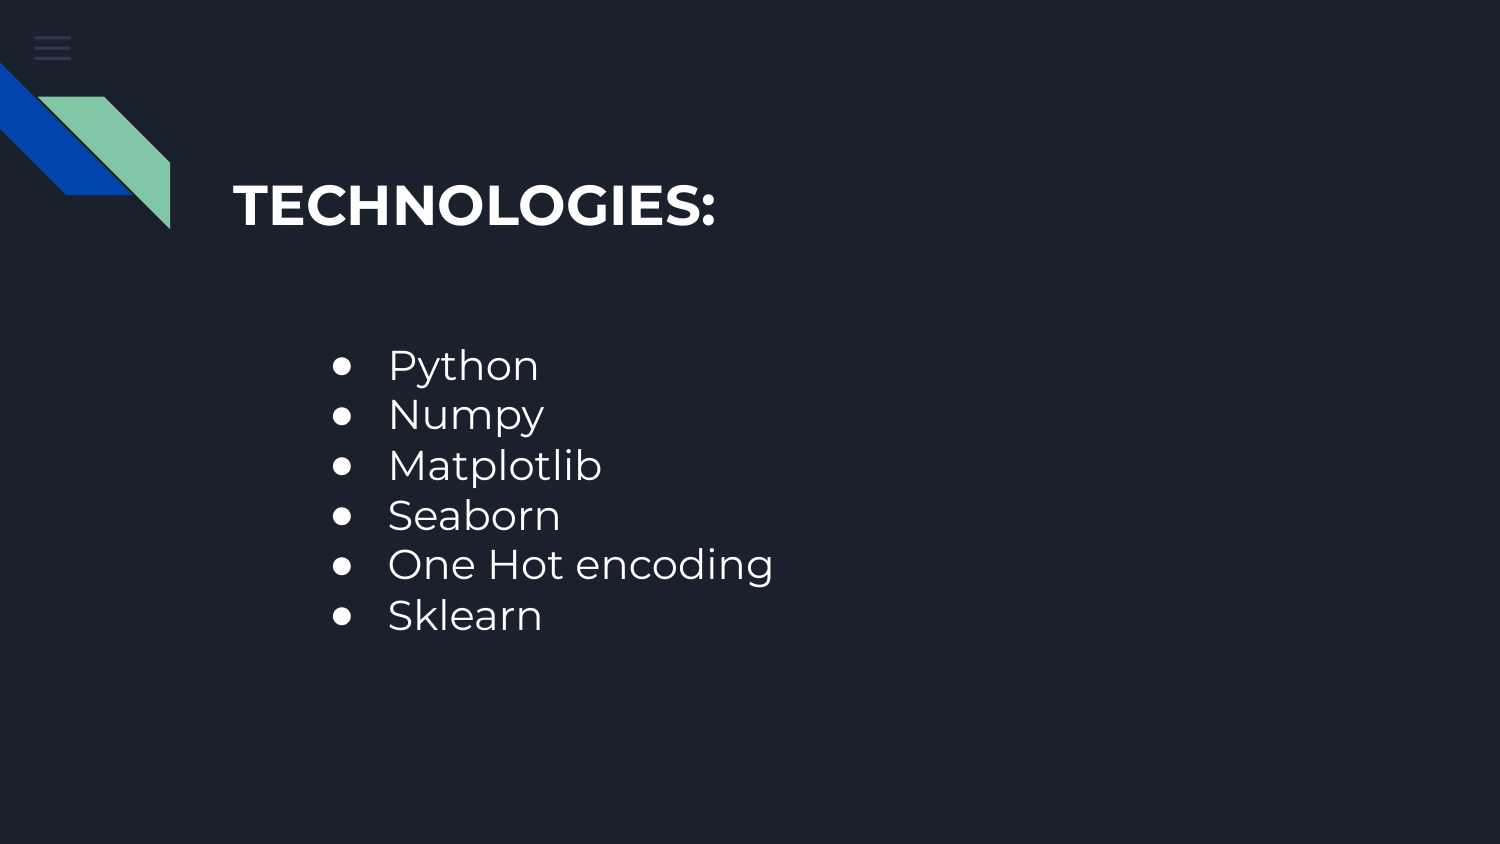

TECHNOLOGIES:
Python
Numpy
Matplotlib
Seaborn
One Hot encoding
Sklearn